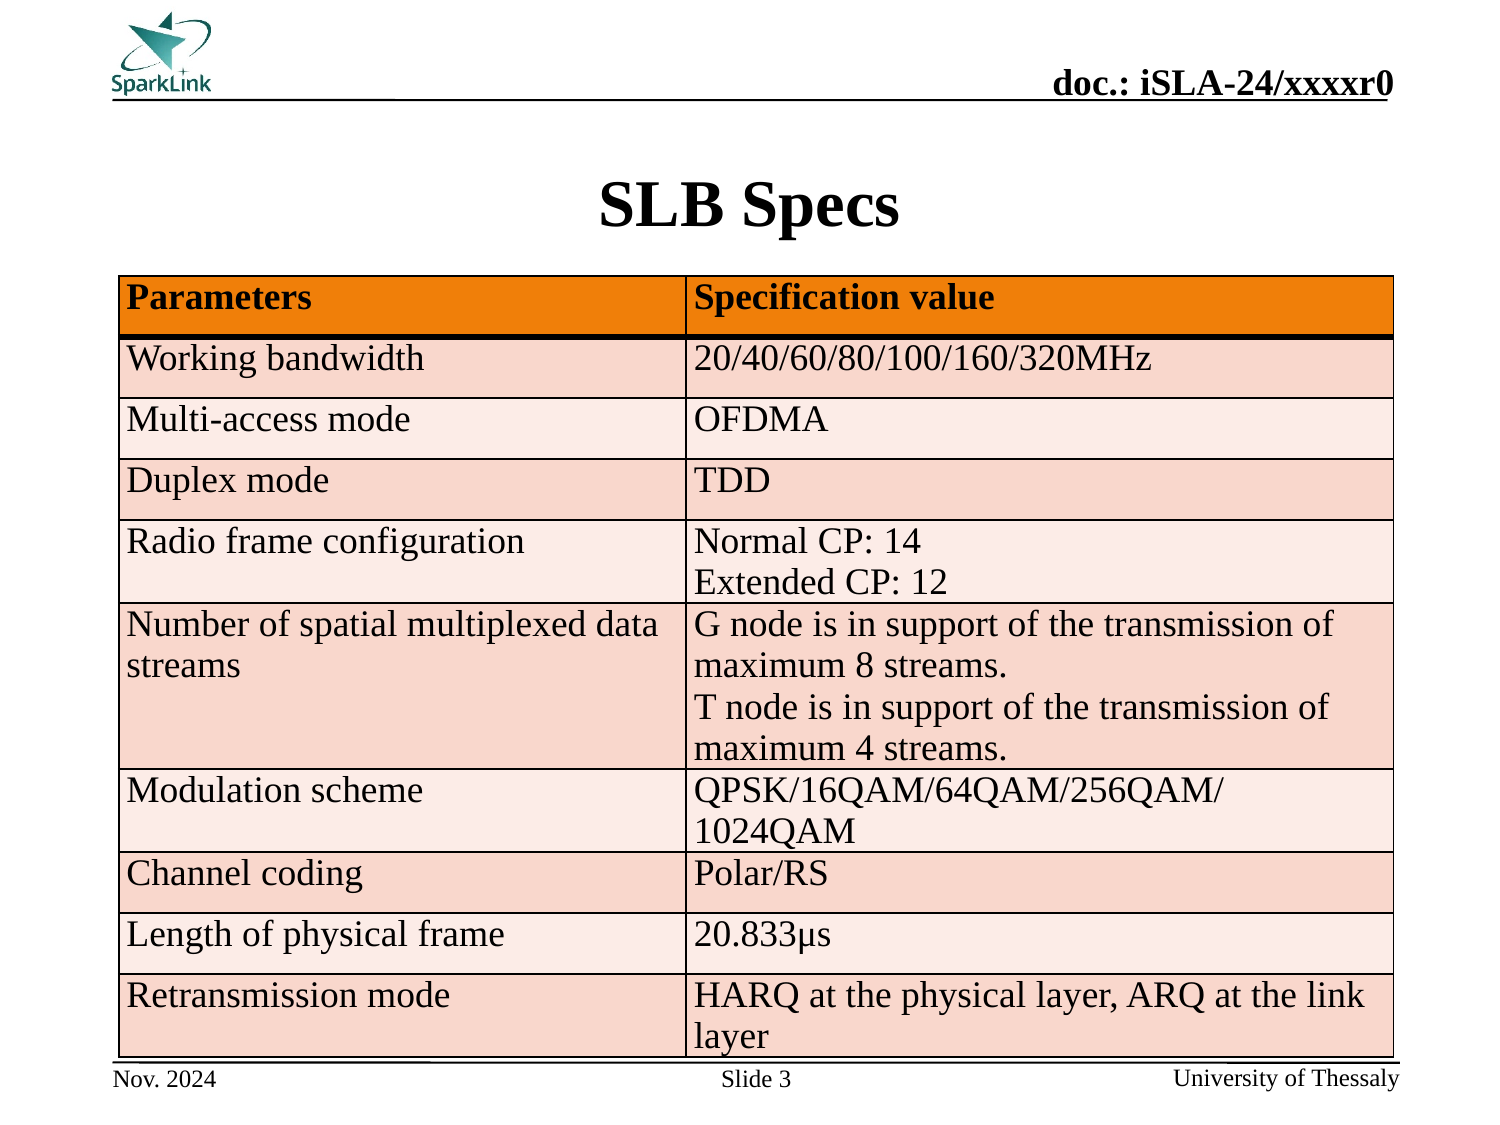

# SLB Specs
| Parameters | Specification value |
| --- | --- |
| Working bandwidth | 20/40/60/80/100/160/320MHz |
| Multi-access mode | OFDMA |
| Duplex mode | TDD |
| Radio frame configuration | Normal CP: 14  Extended CP: 12 |
| Number of spatial multiplexed data streams | G node is in support of the transmission of maximum 8 streams.  T node is in support of the transmission of maximum 4 streams. |
| Modulation scheme | QPSK/16QAM/64QAM/256QAM/1024QAM |
| Channel coding | Polar/RS |
| Length of physical frame | 20.833μs |
| Retransmission mode | HARQ at the physical layer, ARQ at the link layer |
Slide 3